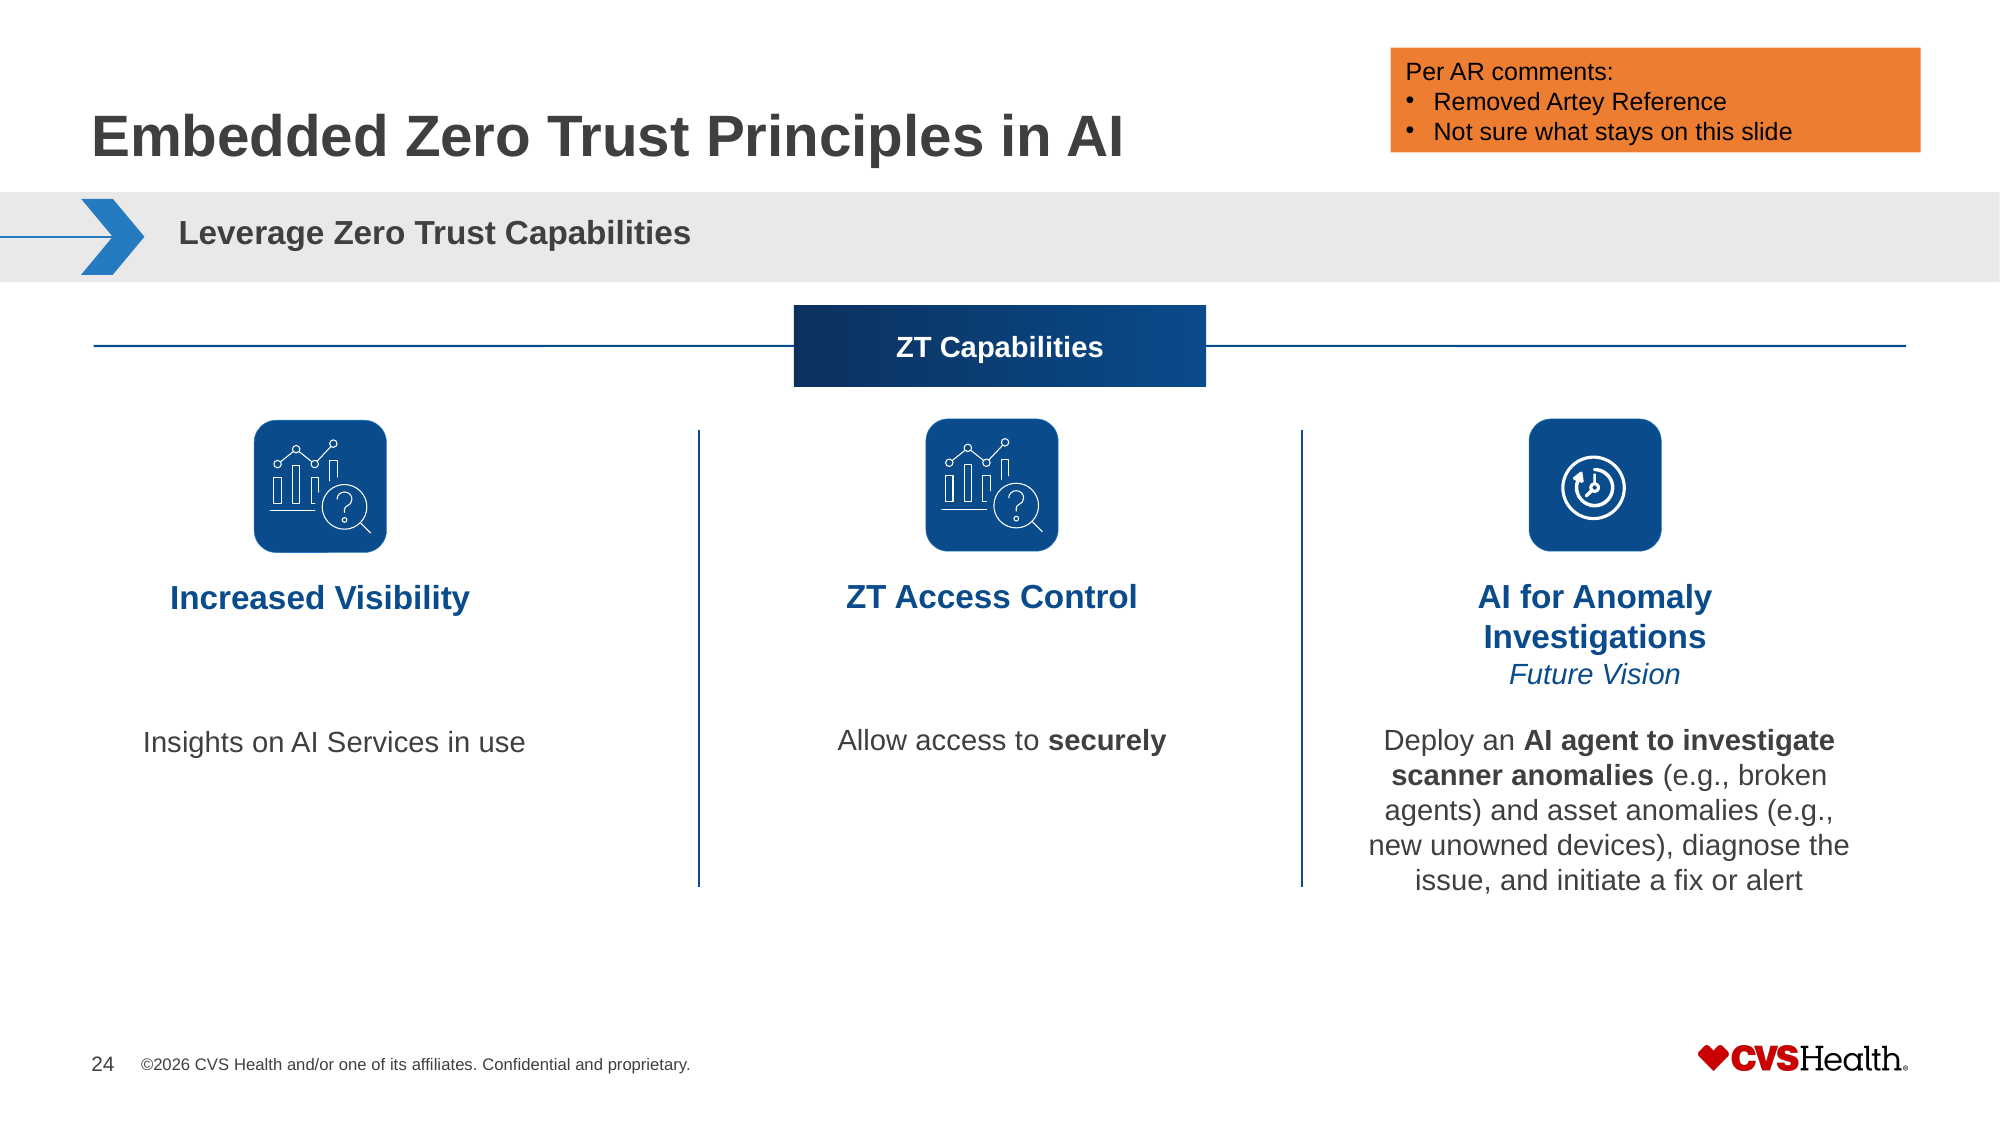

Per AR comments:
Removed Artey Reference
Not sure what stays on this slide
# Embedded Zero Trust Principles in AI

Leverage Zero Trust Capabilities
ZT Capabilities

ZT Access Control
AI for Anomaly Investigations
Future Vision
Increased Visibility
Deploy an AI agent to investigate scanner anomalies (e.g., broken agents) and asset anomalies (e.g., new unowned devices), diagnose the issue, and initiate a fix or alert​
Allow access to ​securely
Insights on AI Services in use